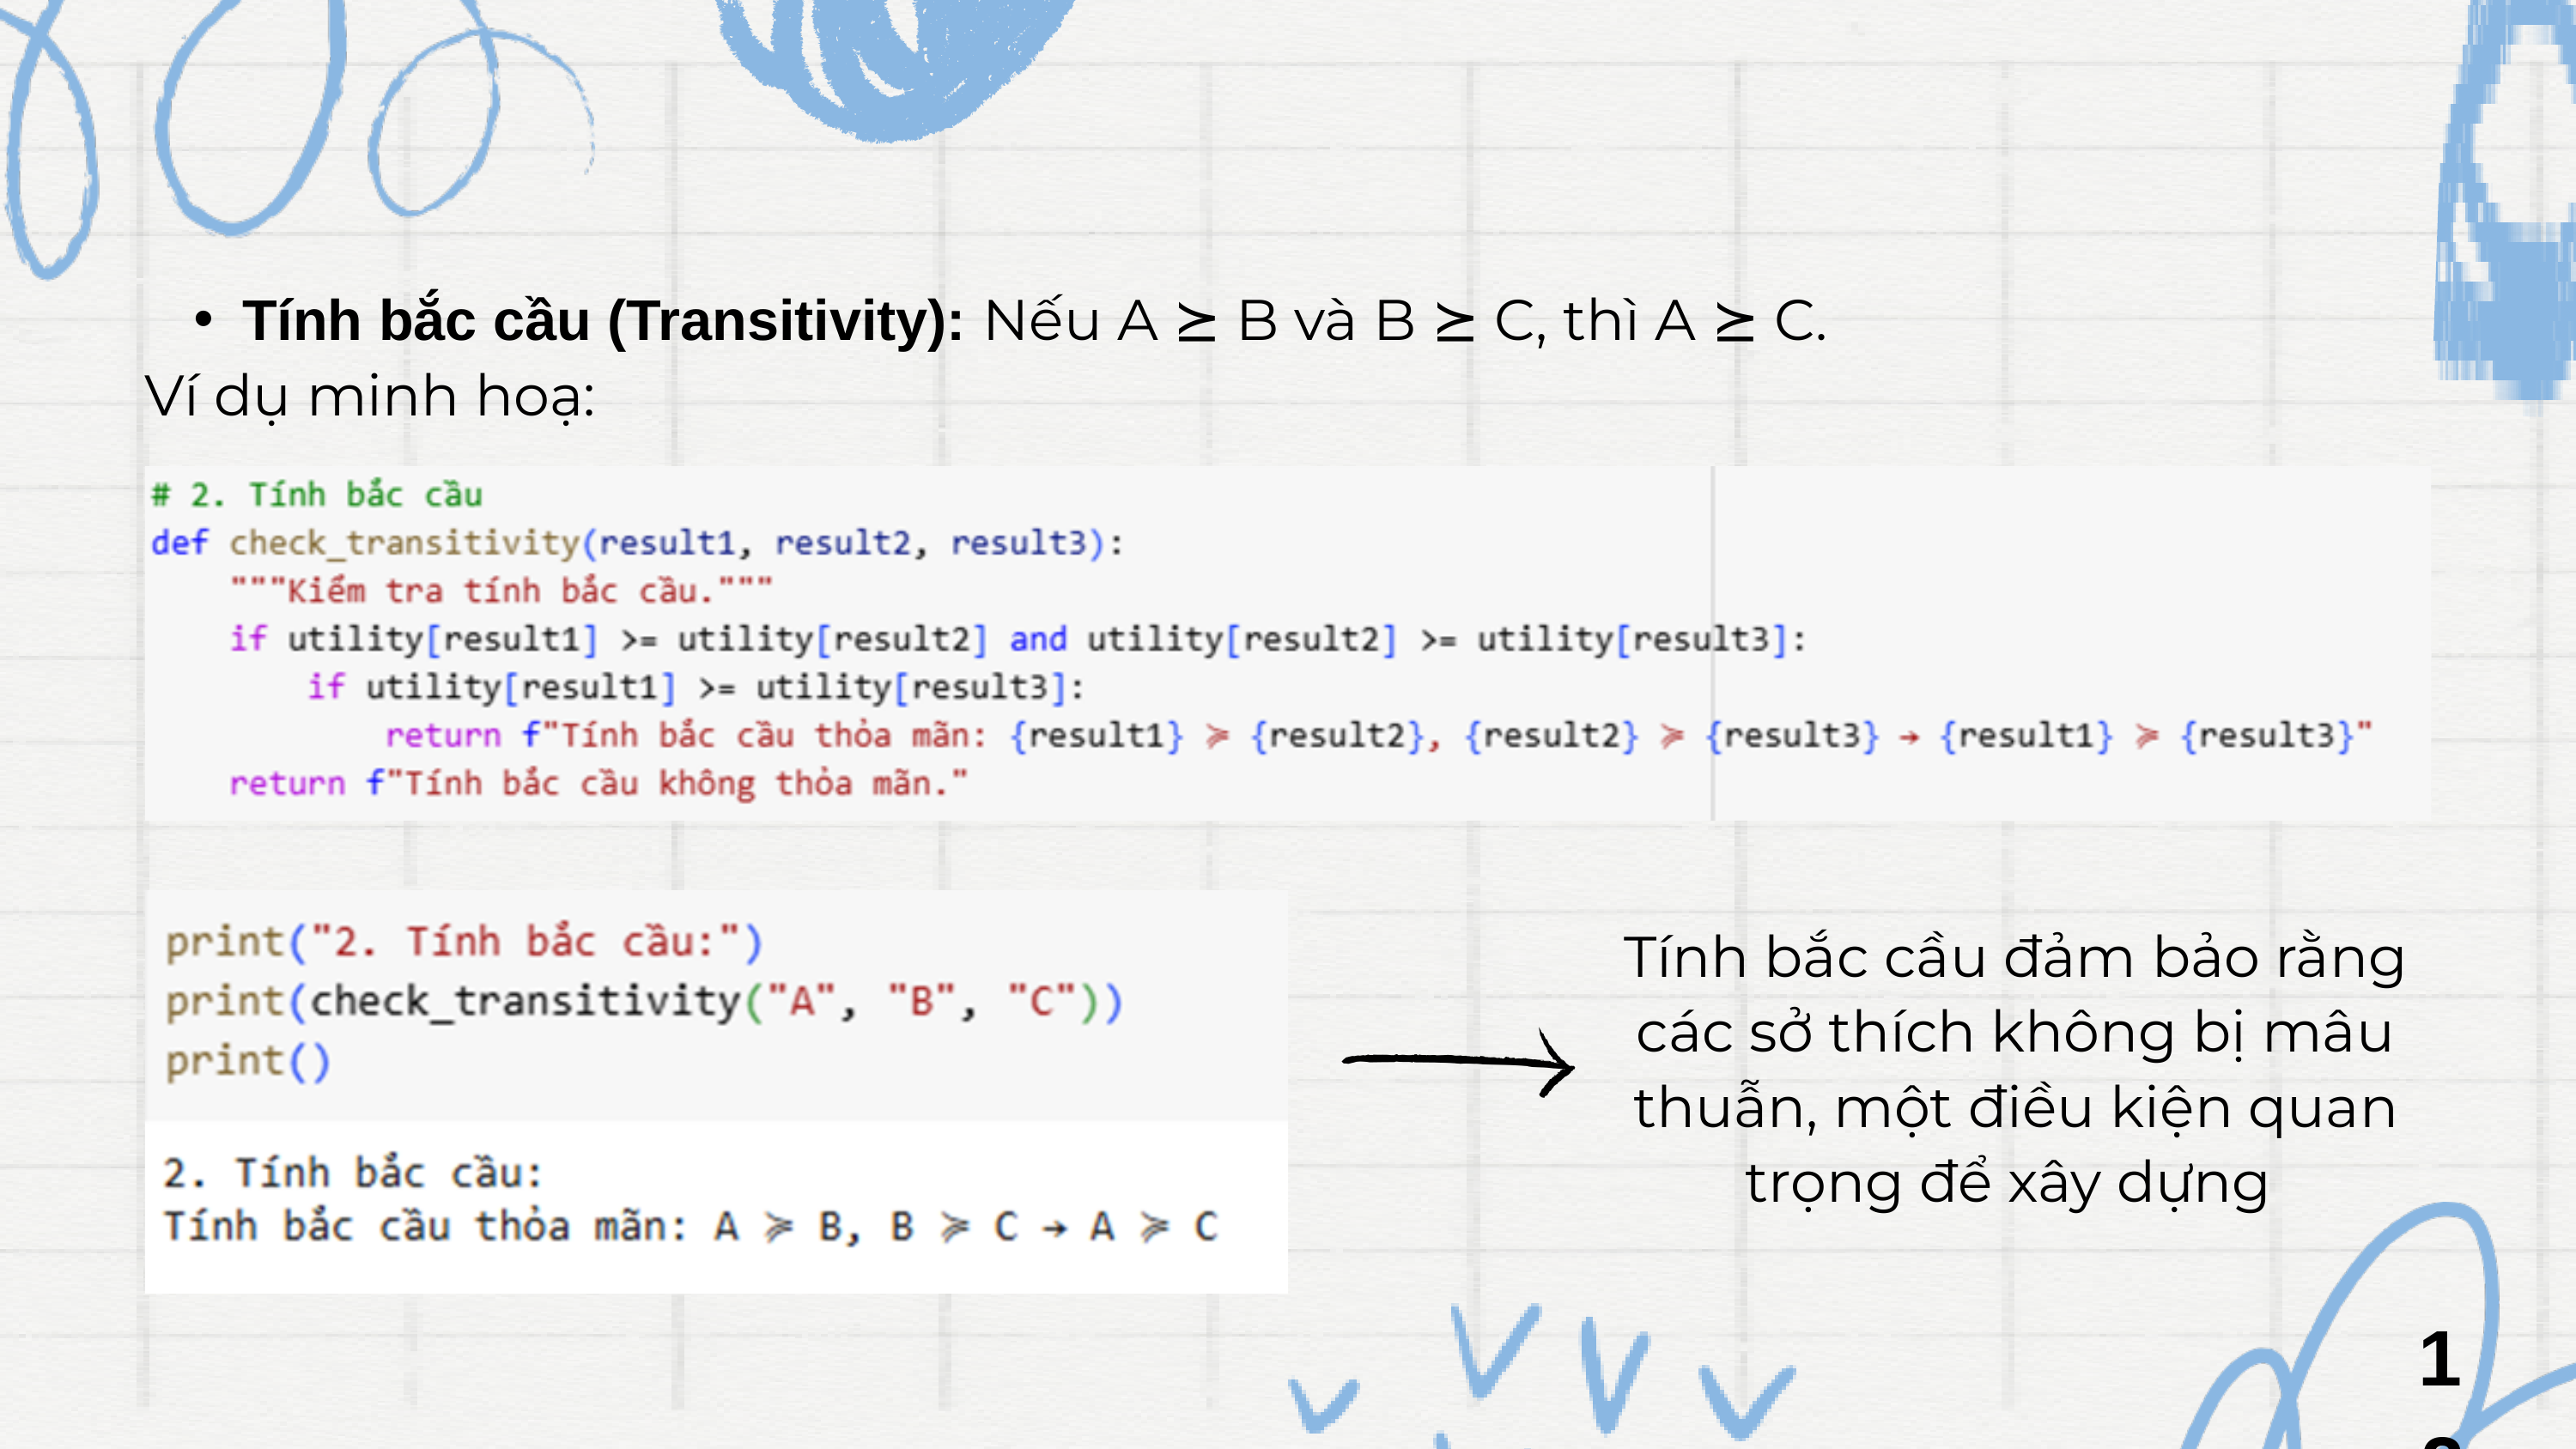

Tính bắc cầu (Transitivity): Nếu A ⪰ B và B ⪰ C, thì A ⪰ C.
Ví dụ minh hoạ:

Tính bắc cầu đảm bảo rằng các sở thích không bị mâu thuẫn, một điều kiện quan trọng để xây dựng

12